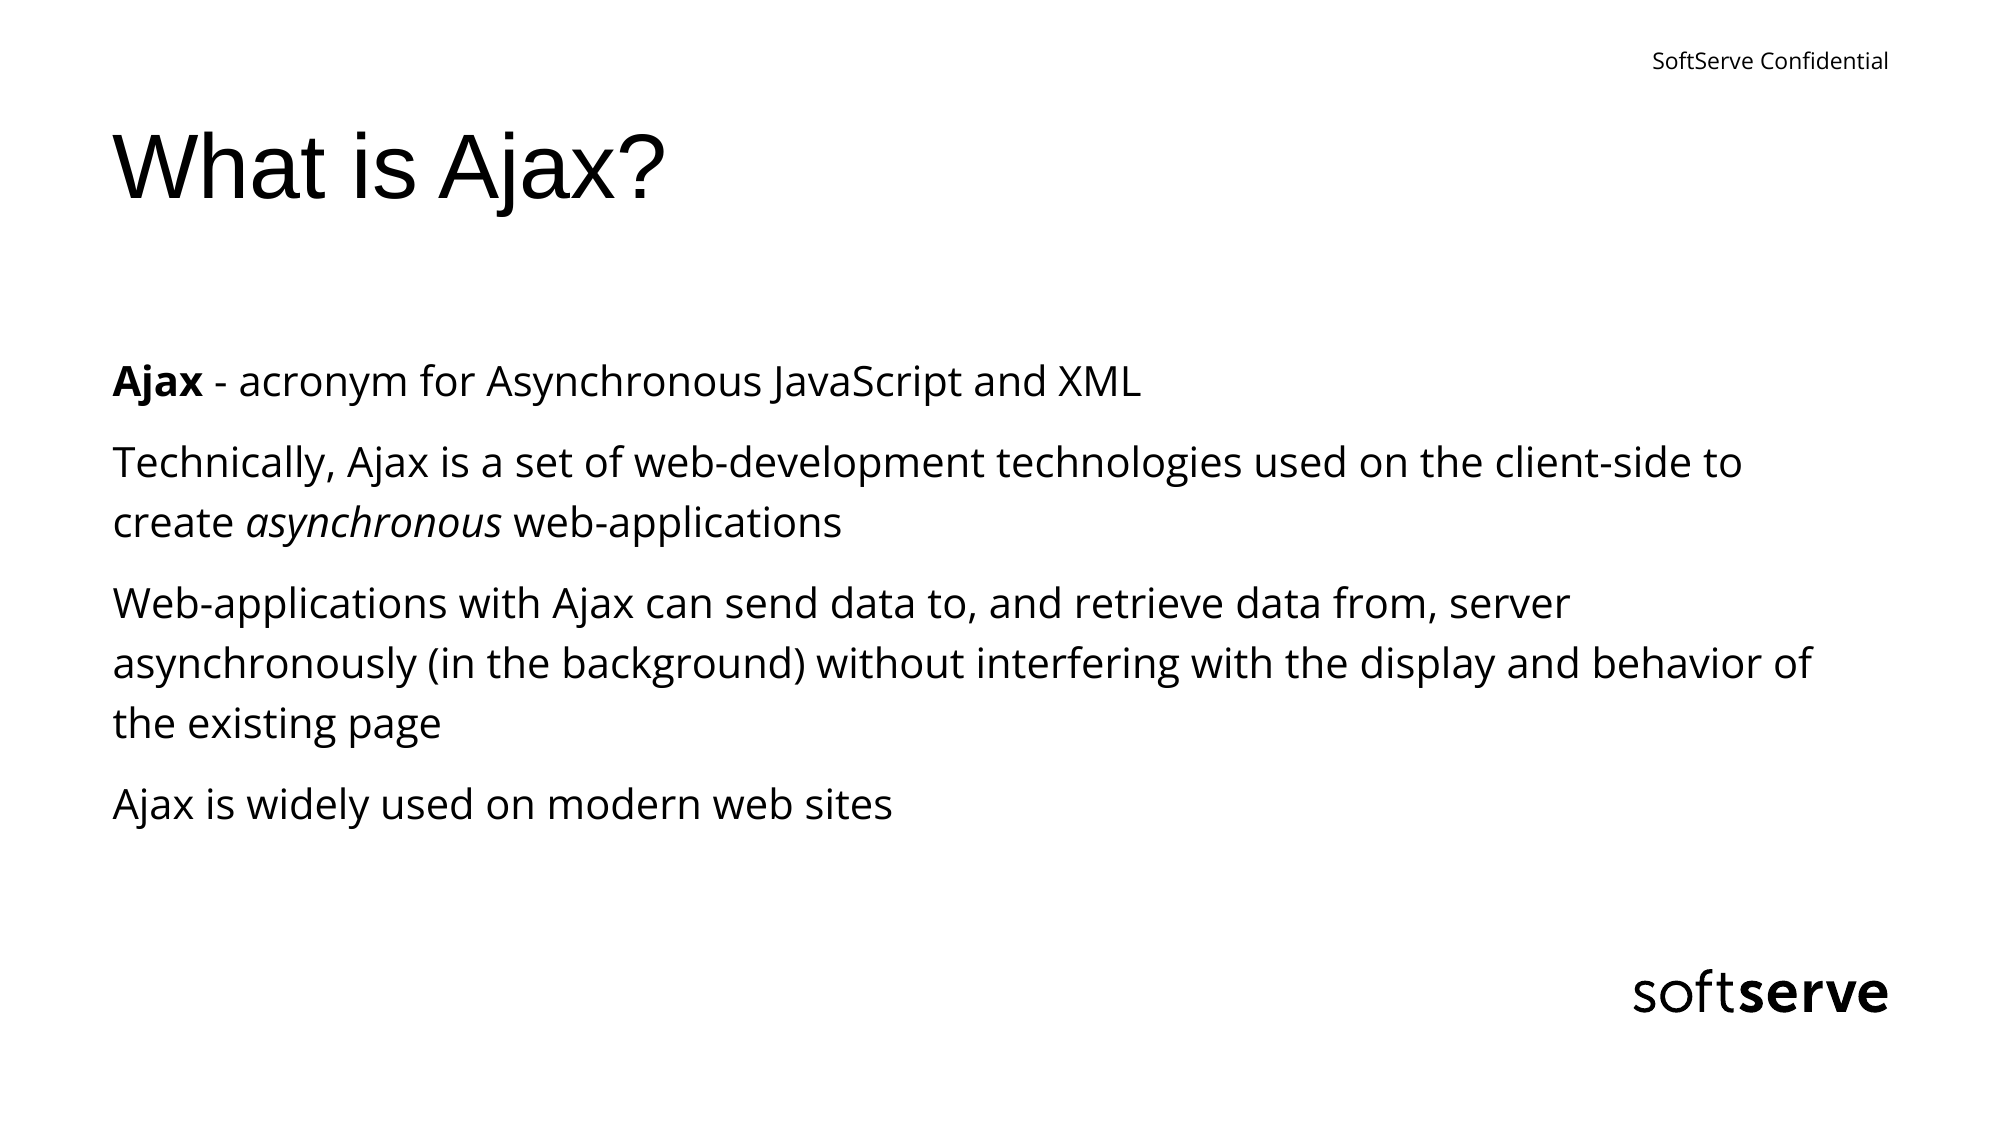

# What is Ajax?
Ajax - acronym for Asynchronous JavaScript and XML
Technically, Ajax is a set of web-development technologies used on the client-side to create asynchronous web-applications
Web-applications with Ajax can send data to, and retrieve data from, server asynchronously (in the background) without interfering with the display and behavior of the existing page
Ajax is widely used on modern web sites